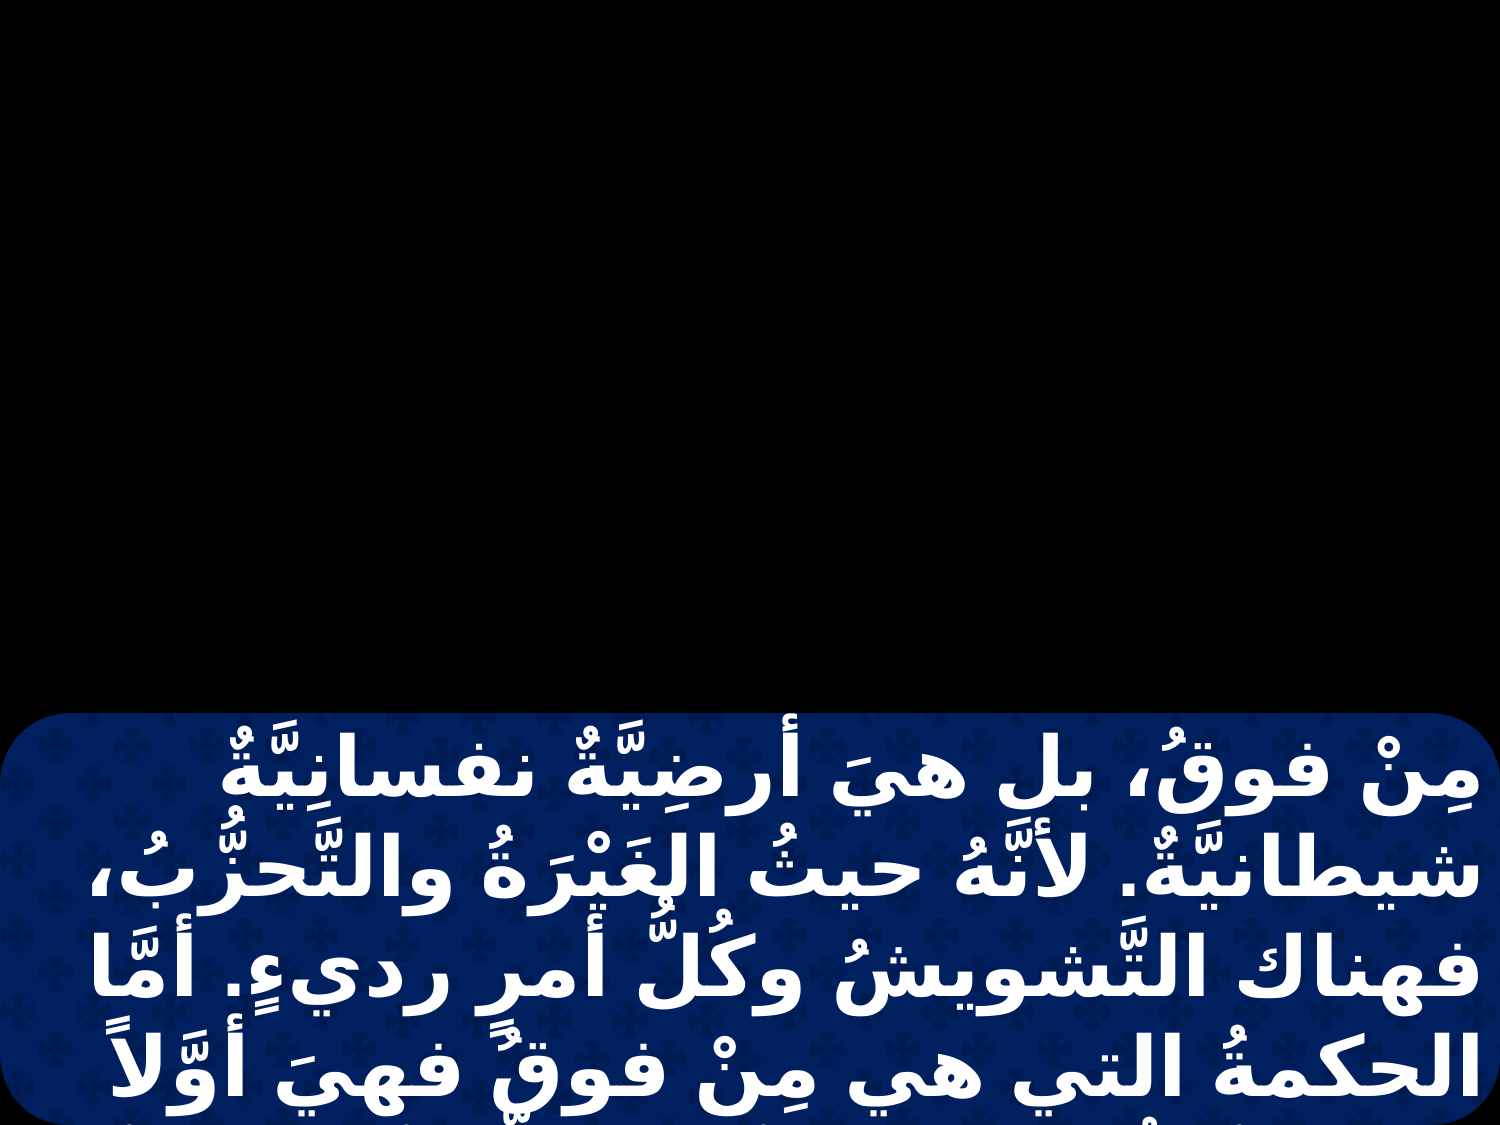

مِنْ فوقُ، بل هيَ أرضِيَّةٌ نفسانِيَّةٌ شيطانيَّةٌ. لأنَّهُ حيثُ الغَيْرَةُ والتَّحزُّبُ، فهناك التَّشويشُ وكُلُّ أمرٍ رديءٍ. أمَّا الحكمةُ التي هي مِنْ فوقُ فهيَ أوَّلاً طاهِرةٌ، ثُمَّ مُسالِمةٌ، مُترفِّقَةٌ، سهلةٌ، مملوءةٌ